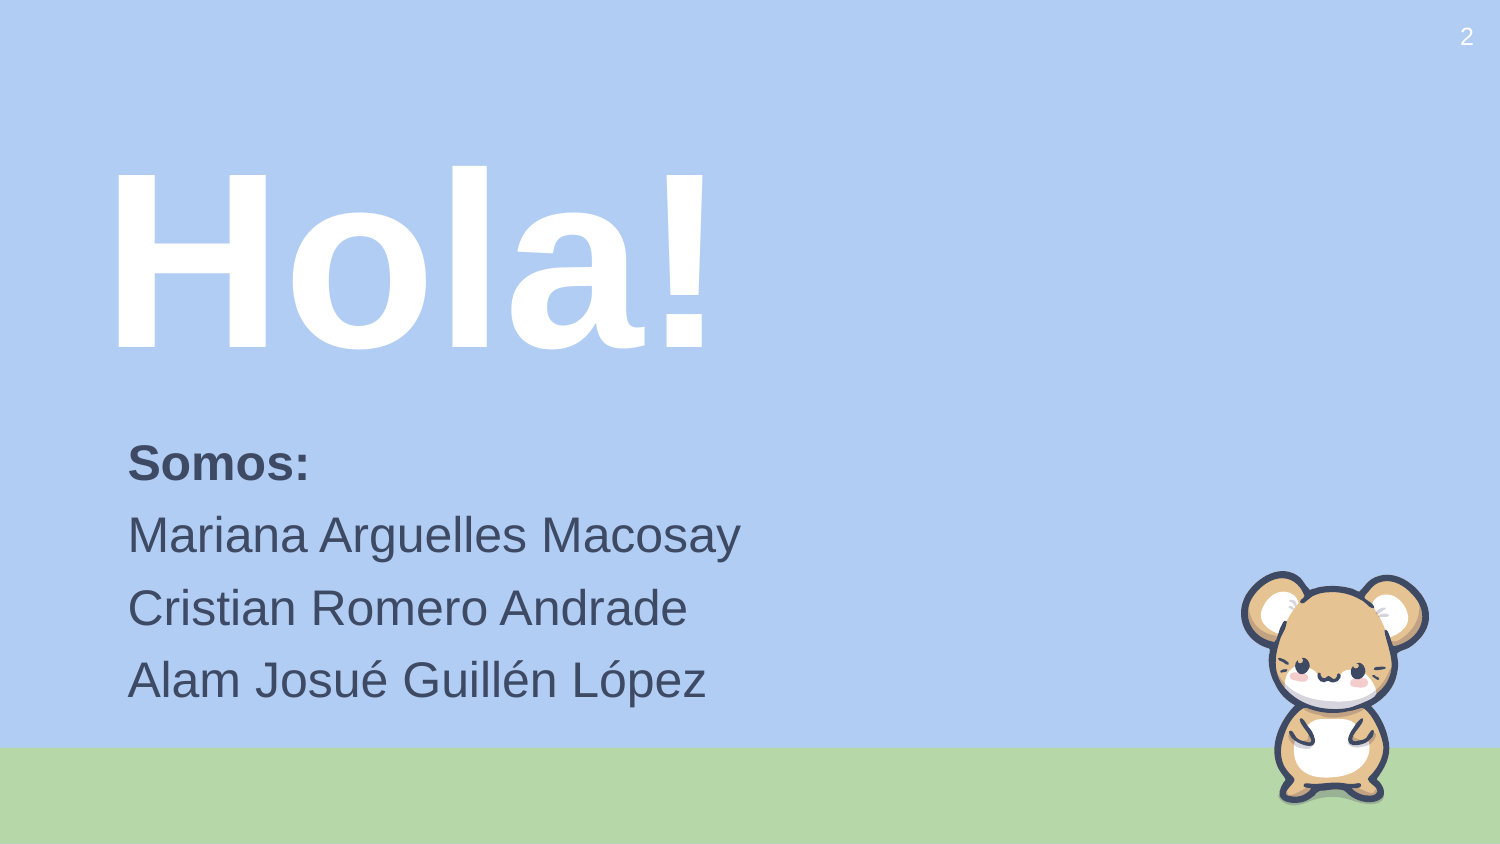

2
Hola!
Somos:
Mariana Arguelles Macosay
Cristian Romero Andrade
Alam Josué Guillén López